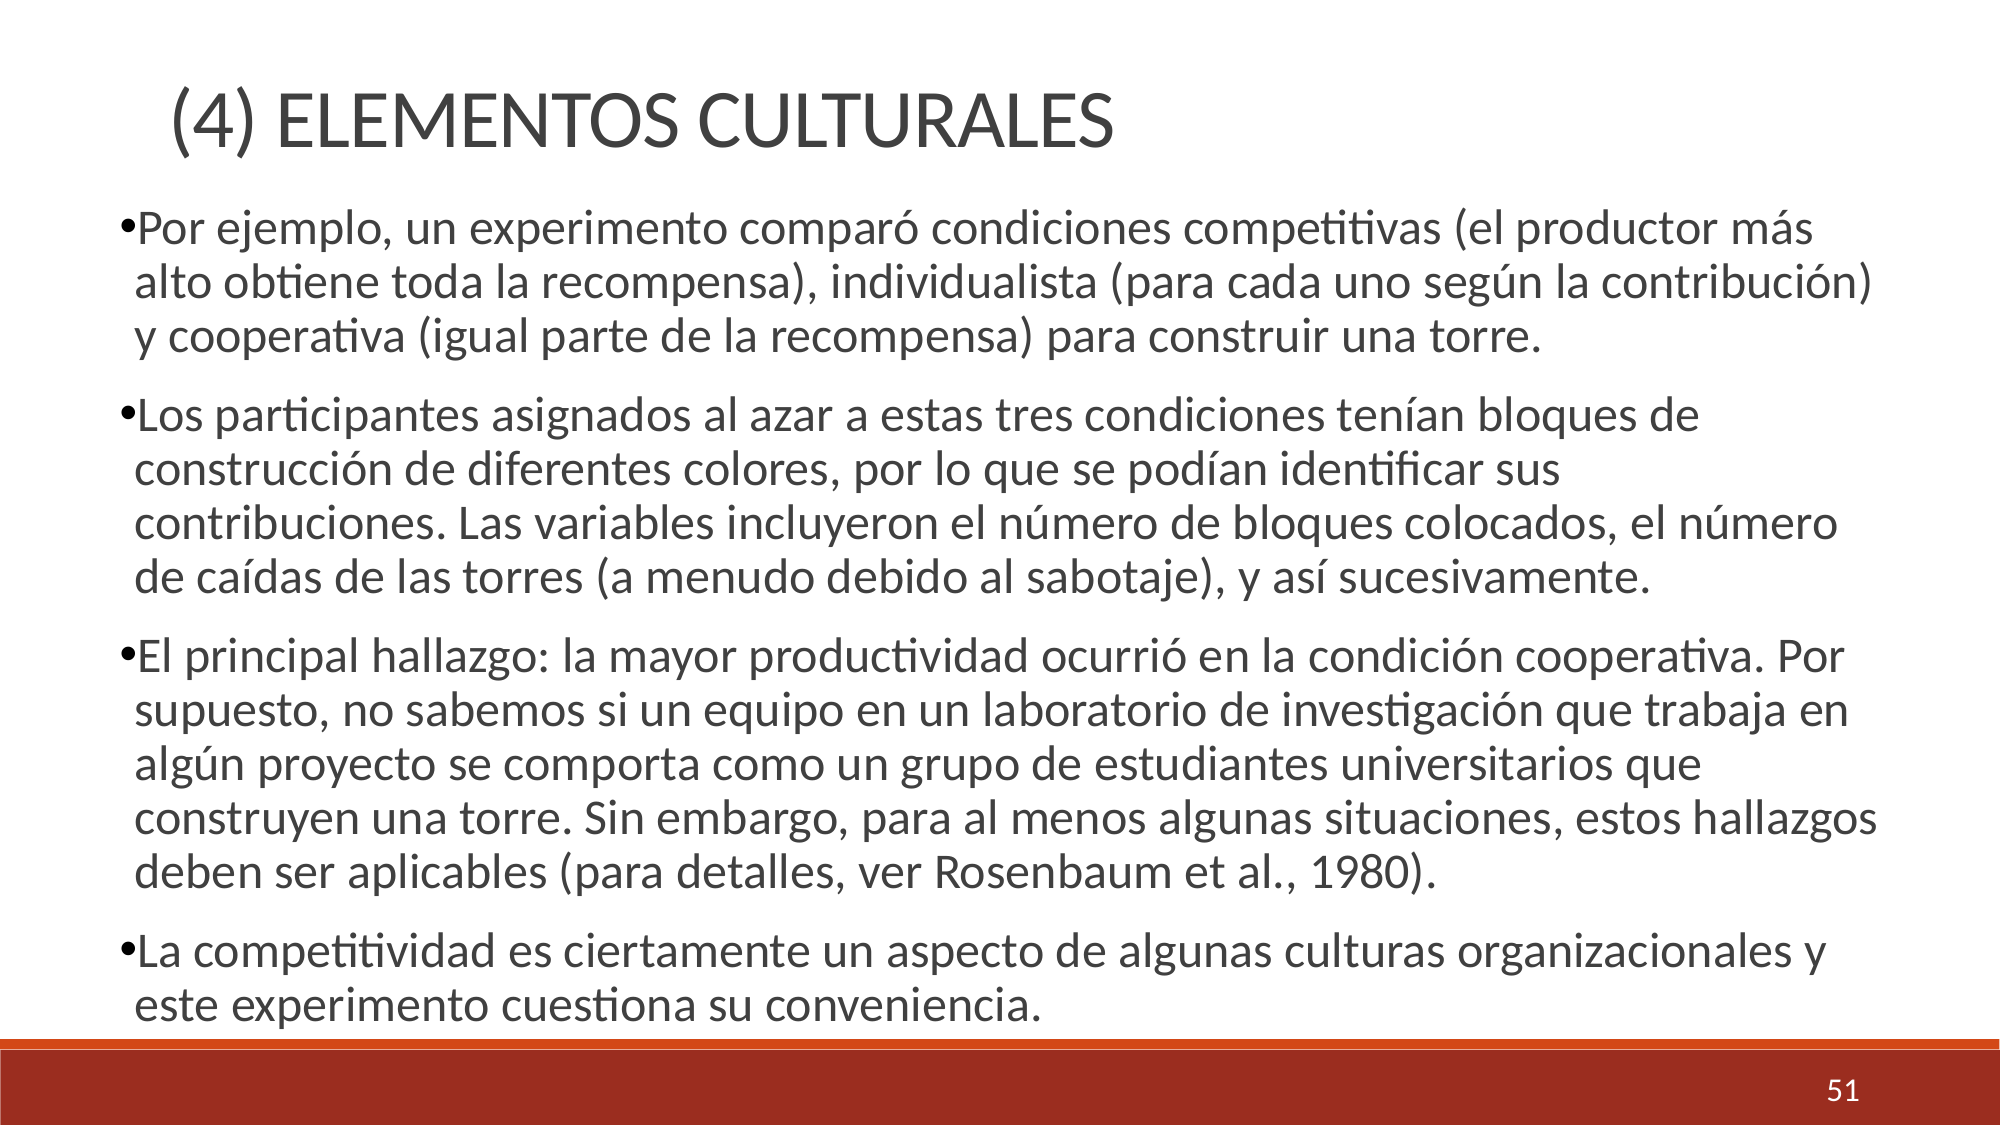

(4) ELEMENTOS CULTURALES
Por ejemplo, un experimento comparó condiciones competitivas (el productor más alto obtiene toda la recompensa), individualista (para cada uno según la contribución) y cooperativa (igual parte de la recompensa) para construir una torre.
Los participantes asignados al azar a estas tres condiciones tenían bloques de construcción de diferentes colores, por lo que se podían identificar sus contribuciones. Las variables incluyeron el número de bloques colocados, el número de caídas de las torres (a menudo debido al sabotaje), y así sucesivamente.
El principal hallazgo: la mayor productividad ocurrió en la condición cooperativa. Por supuesto, no sabemos si un equipo en un laboratorio de investigación que trabaja en algún proyecto se comporta como un grupo de estudiantes universitarios que construyen una torre. Sin embargo, para al menos algunas situaciones, estos hallazgos deben ser aplicables (para detalles, ver Rosenbaum et al., 1980).
La competitividad es ciertamente un aspecto de algunas culturas organizacionales y este experimento cuestiona su conveniencia.
51